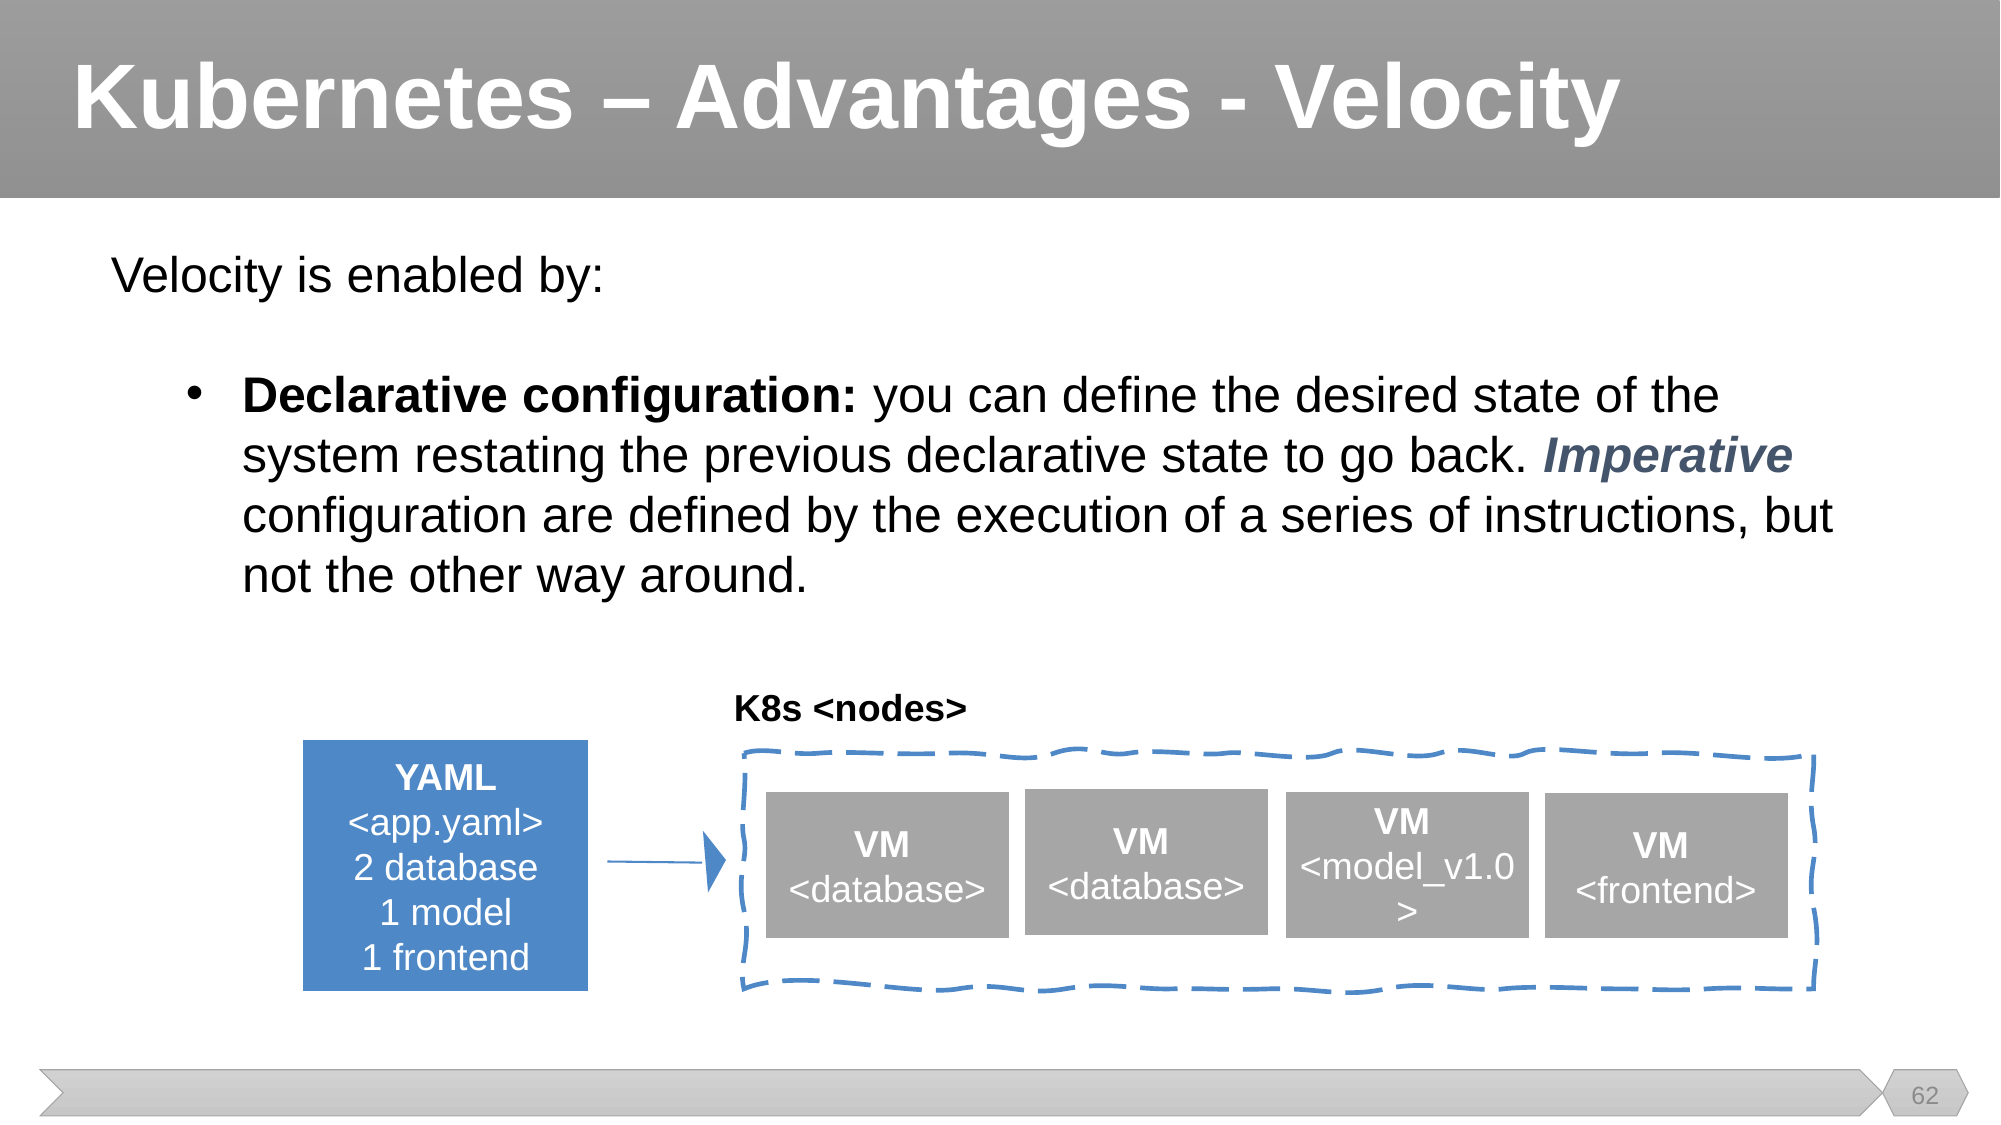

# Kubernetes – Advantages - Velocity
Velocity is enabled by:

Declarative configuration: you can define the desired state of the system restating the previous declarative state to go back. Imperative configuration are defined by the execution of a series of instructions, but not the other way around.
K8s <nodes>
YAML
<app.yaml>
2 database
1 model
1 frontend

VM
<database>
VM
<model_v1.0>
VM
<frontend>
VM
<database>

62